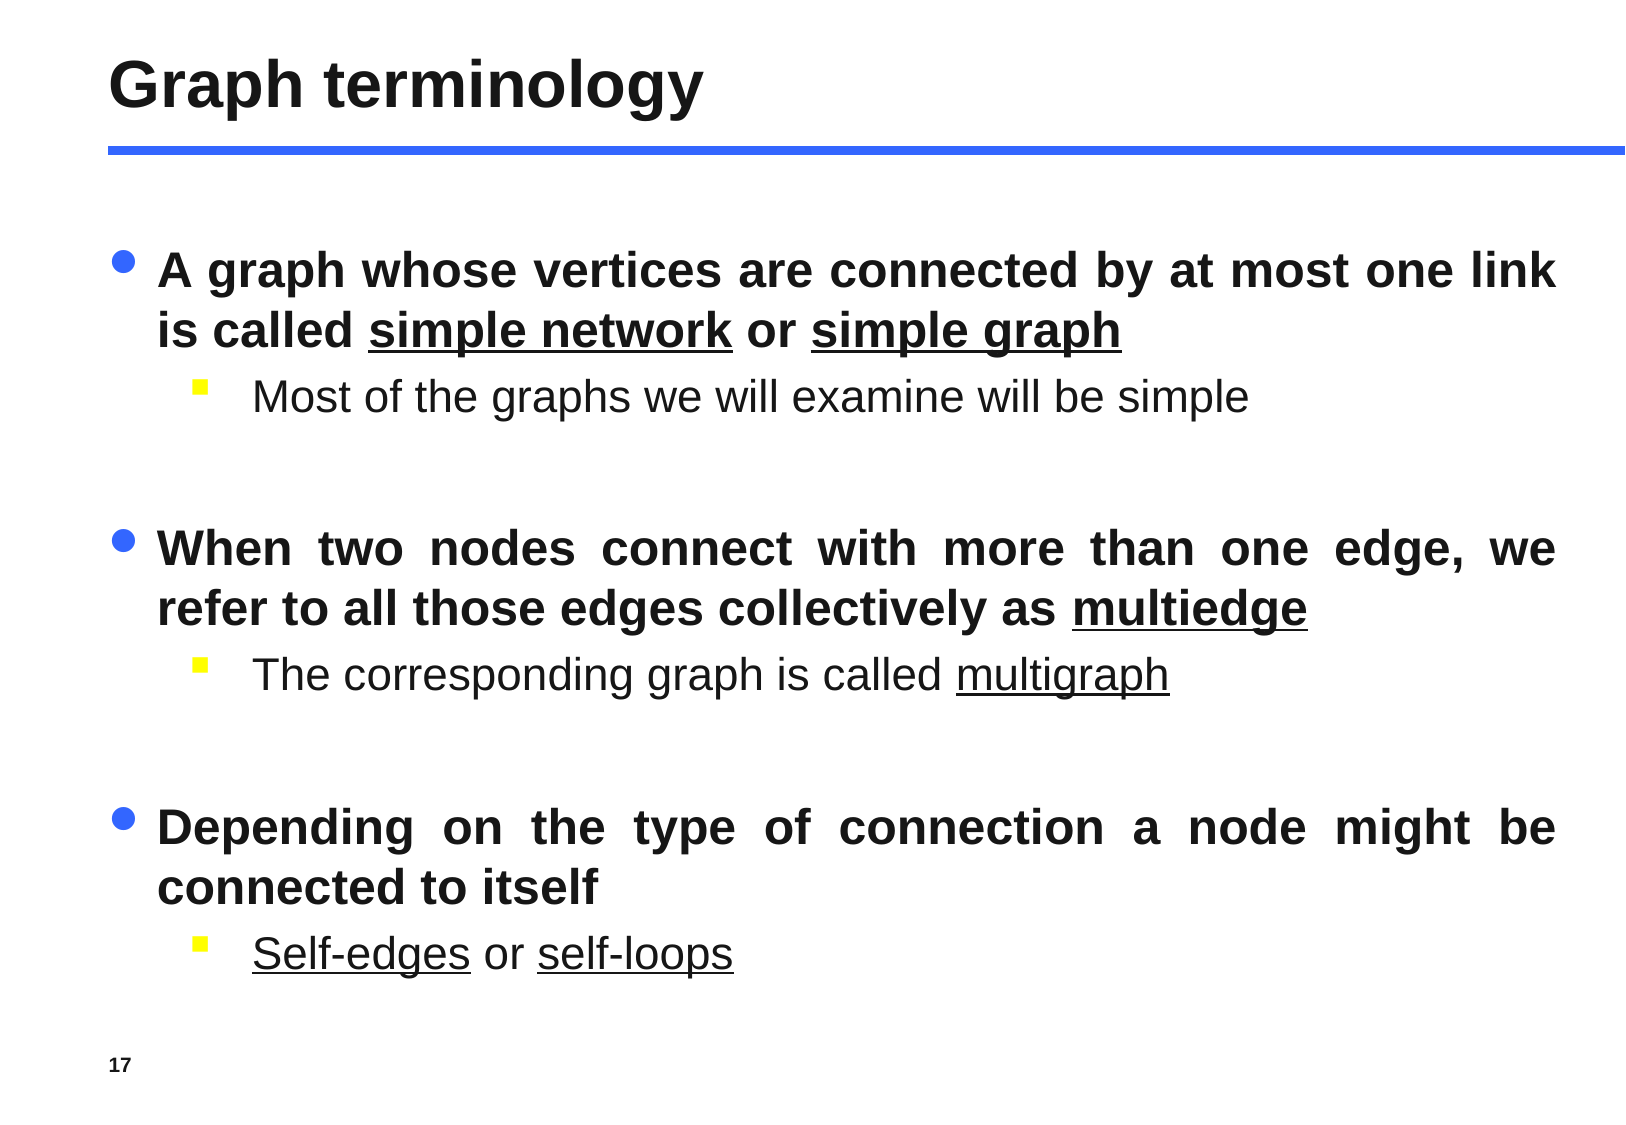

# Graph terminology
A graph whose vertices are connected by at most one link is called simple network or simple graph
Most of the graphs we will examine will be simple

When two nodes connect with more than one edge, we refer to all those edges collectively as multiedge
The corresponding graph is called multigraph

Depending on the type of connection a node might be connected to itself
Self-edges or self-loops
17